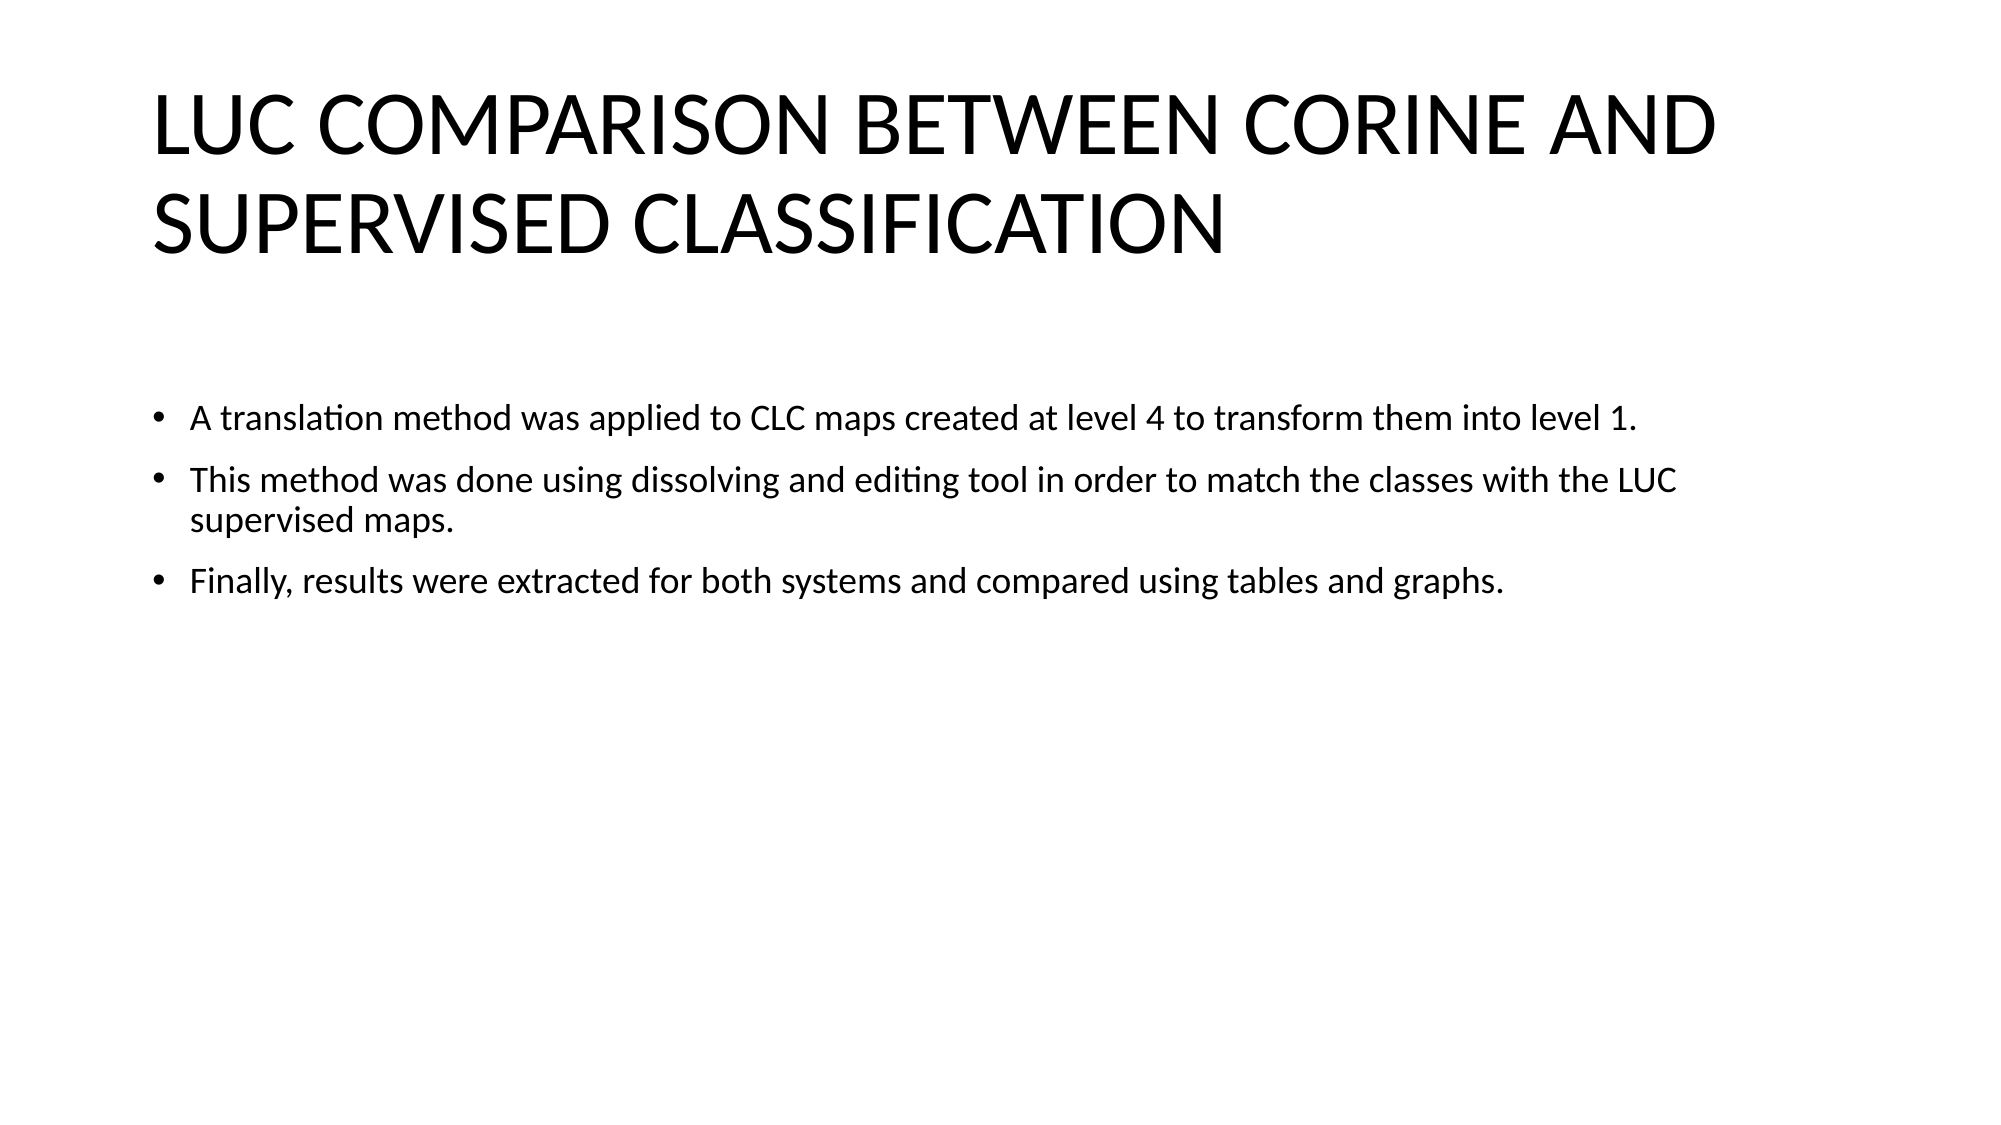

# LUC comparison between Corine and supervised classification
A translation method was applied to CLC maps created at level 4 to transform them into level 1.
This method was done using dissolving and editing tool in order to match the classes with the LUC supervised maps.
Finally, results were extracted for both systems and compared using tables and graphs.